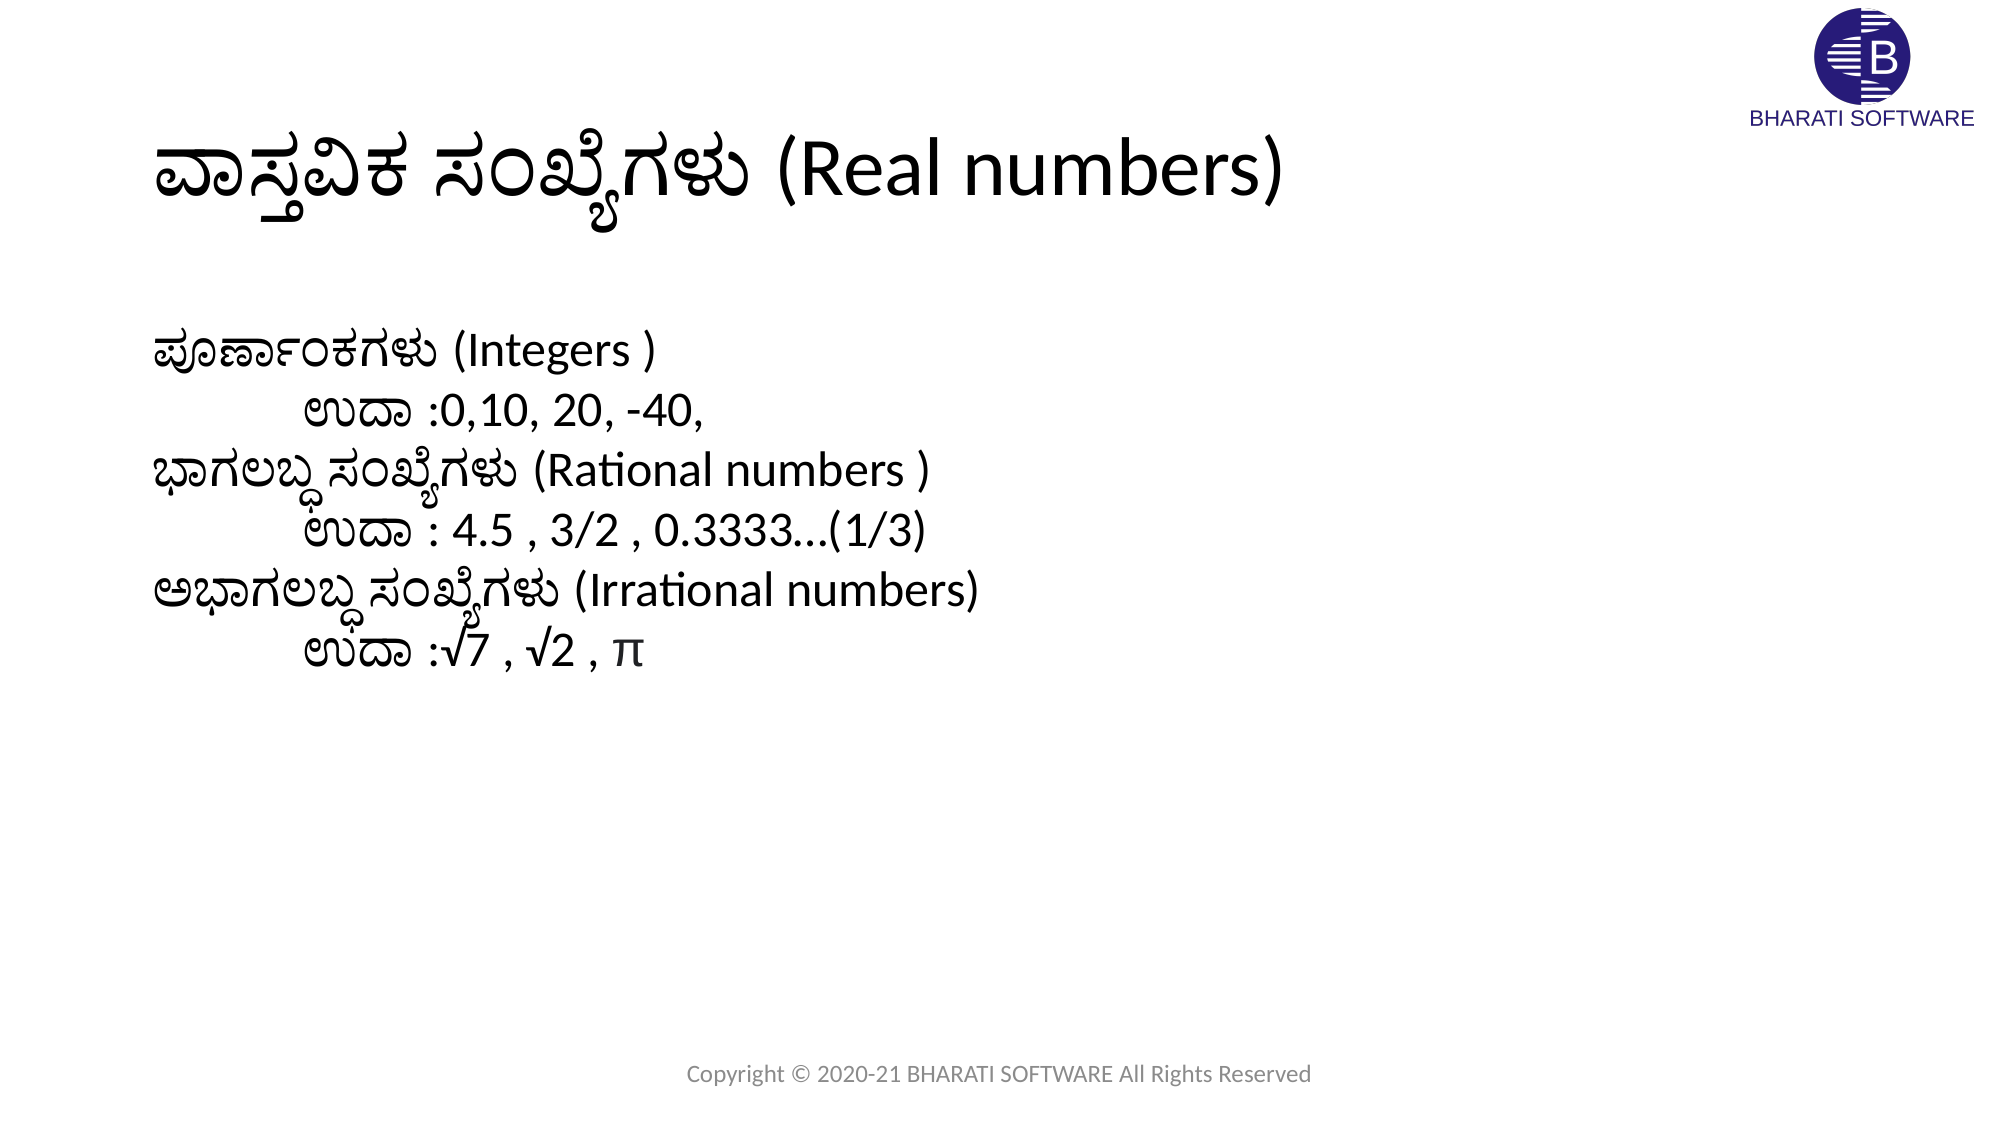

# ವಾಸ್ತವಿಕ ಸಂಖ್ಯೆಗಳು (Real numbers)
ಪೂರ್ಣಾಂಕಗಳು (Integers )
	ಉದಾ :0,10, 20, -40,
ಭಾಗಲಬ್ಧ ಸಂಖ್ಯೆಗಳು (Rational numbers )
	ಉದಾ : 4.5 , 3/2 , 0.3333…(1/3)
ಅಭಾಗಲಬ್ಧ ಸಂಖ್ಯೆಗಳು (Irrational numbers)
	ಉದಾ :√7 , √2 , π

Copyright © 2020-21 BHARATI SOFTWARE All Rights Reserved